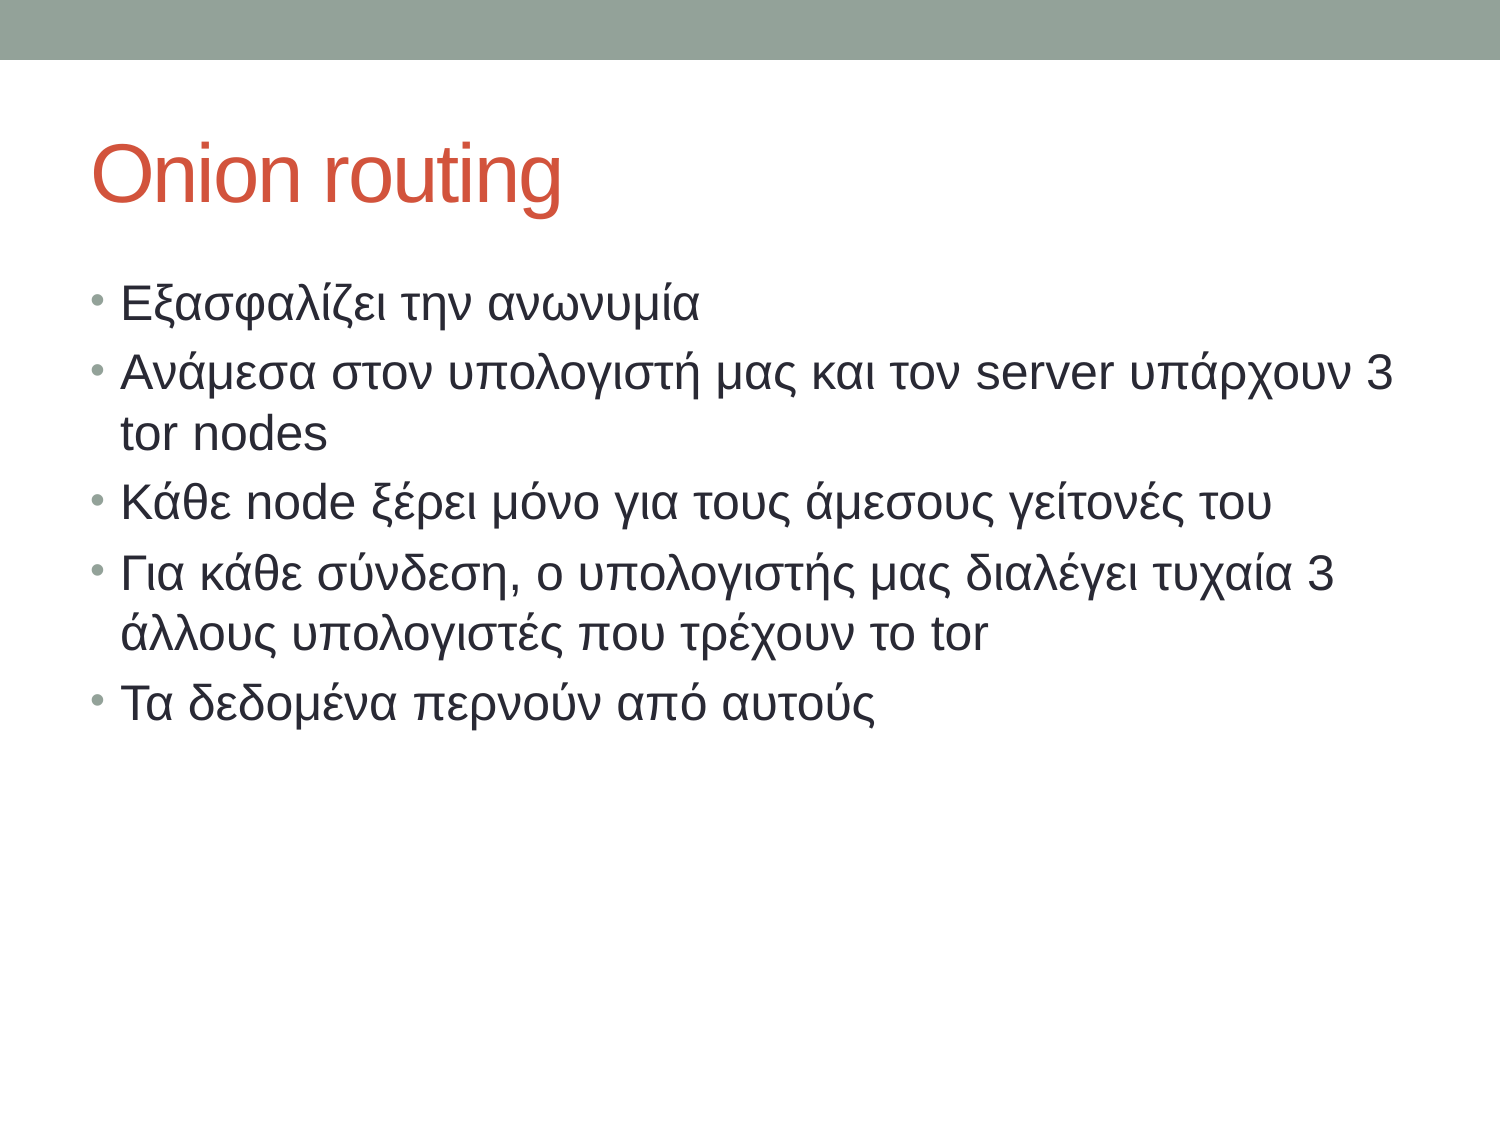

# Onion routing
Εξασφαλίζει την ανωνυμία
Ανάμεσα στον υπολογιστή μας και τον server υπάρχουν 3 tor nodes
Κάθε node ξέρει μόνο για τους άμεσους γείτονές του
Για κάθε σύνδεση, ο υπολογιστής μας διαλέγει τυχαία 3 άλλους υπολογιστές που τρέχουν το tor
Τα δεδομένα περνούν από αυτούς